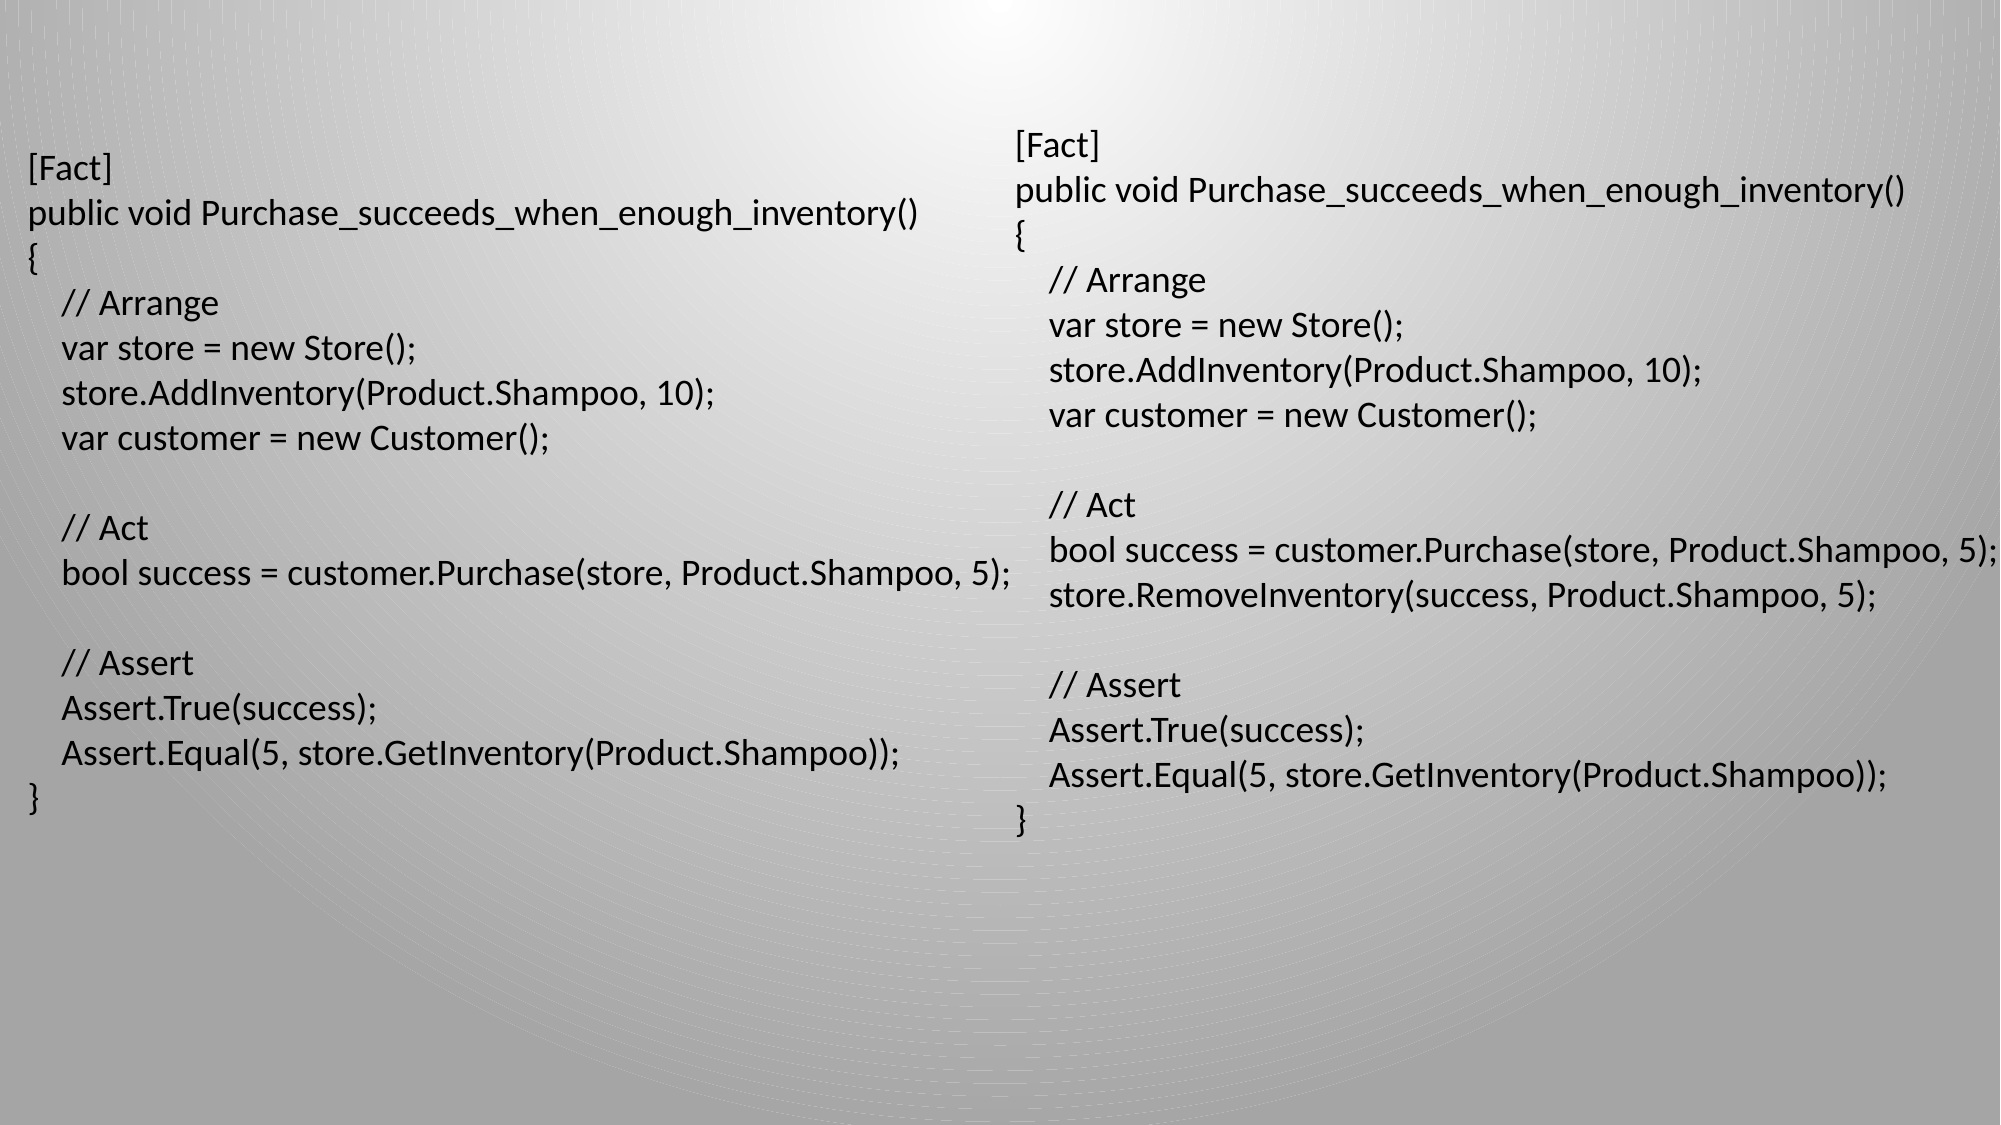

[Fact]
public void Purchase_succeeds_when_enough_inventory()
{
    // Arrange
    var store = new Store();
    store.AddInventory(Product.Shampoo, 10);
    var customer = new Customer();

    // Act
    bool success = customer.Purchase(store, Product.Shampoo, 5);
    store.RemoveInventory(success, Product.Shampoo, 5);

    // Assert
    Assert.True(success);
    Assert.Equal(5, store.GetInventory(Product.Shampoo));
}
[Fact]
public void Purchase_succeeds_when_enough_inventory()
{
    // Arrange
    var store = new Store();
    store.AddInventory(Product.Shampoo, 10);
    var customer = new Customer();

    // Act
    bool success = customer.Purchase(store, Product.Shampoo, 5);

    // Assert
    Assert.True(success);
    Assert.Equal(5, store.GetInventory(Product.Shampoo));
}